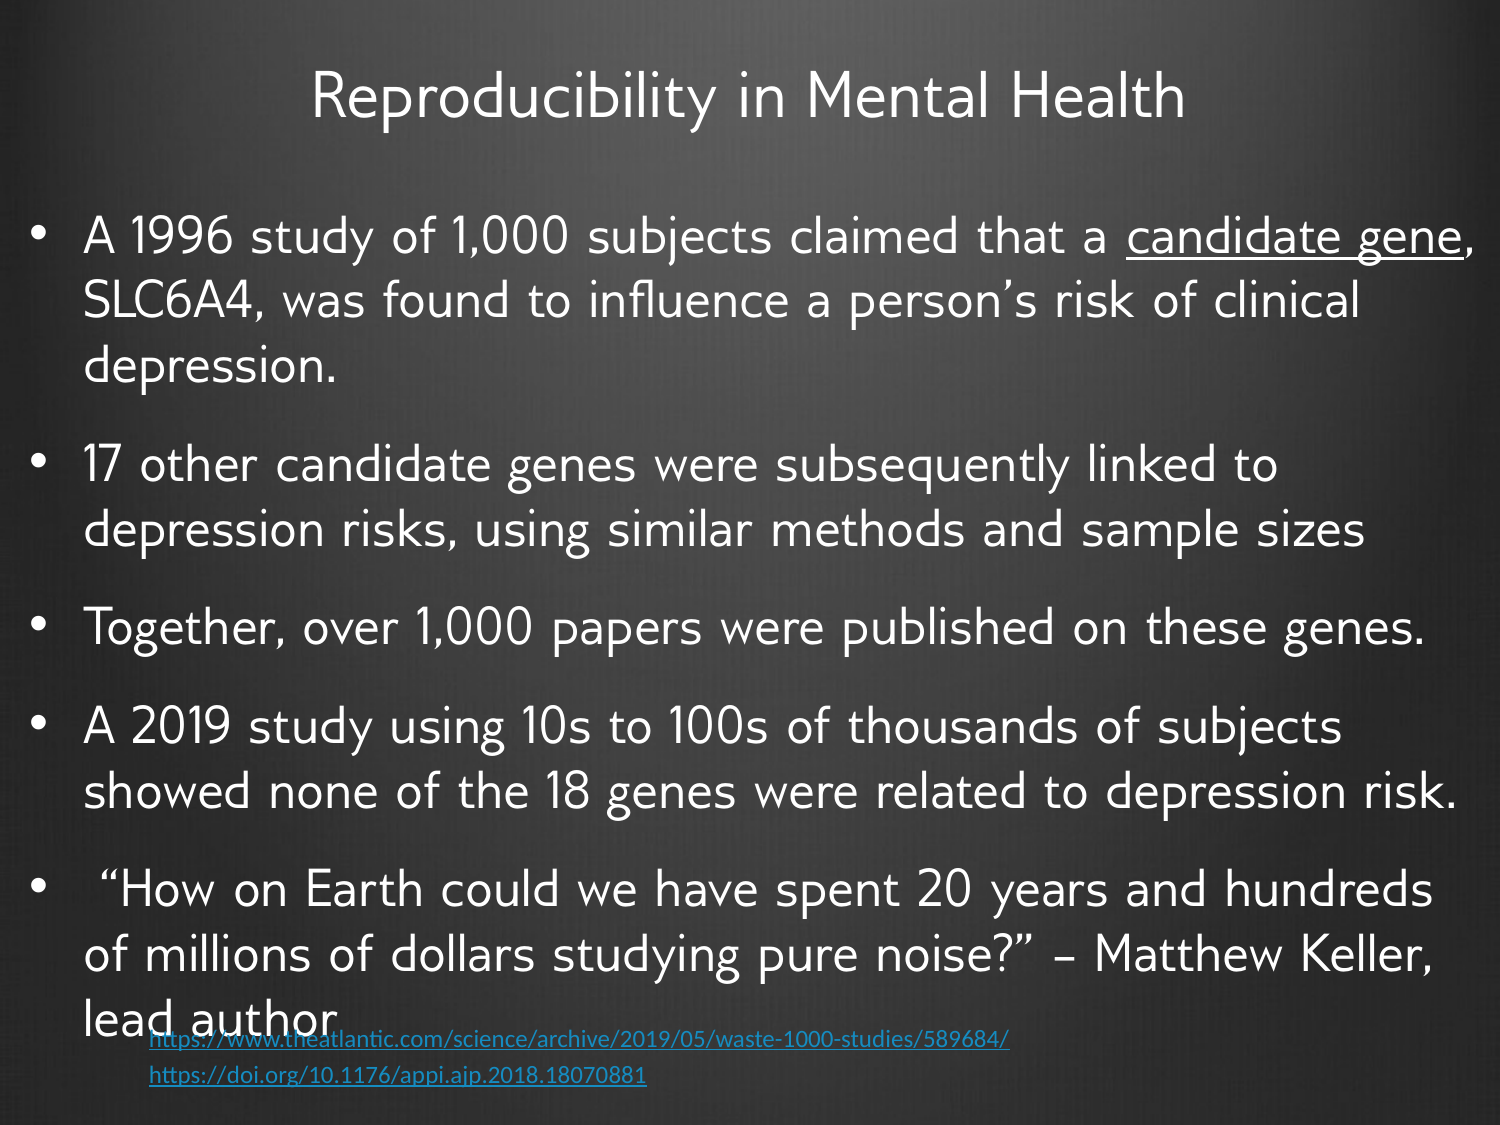

# Reproducibility in Mental Health
A 1996 study of 1,000 subjects claimed that a candidate gene, SLC6A4, was found to influence a person’s risk of clinical depression.
17 other candidate genes were subsequently linked to depression risks, using similar methods and sample sizes
Together, over 1,000 papers were published on these genes.
A 2019 study using 10s to 100s of thousands of subjects showed none of the 18 genes were related to depression risk.
 “How on Earth could we have spent 20 years and hundreds of millions of dollars studying pure noise?” – Matthew Keller, lead author

https://www.theatlantic.com/science/archive/2019/05/waste-1000-studies/589684/
https://doi.org/10.1176/appi.ajp.2018.18070881